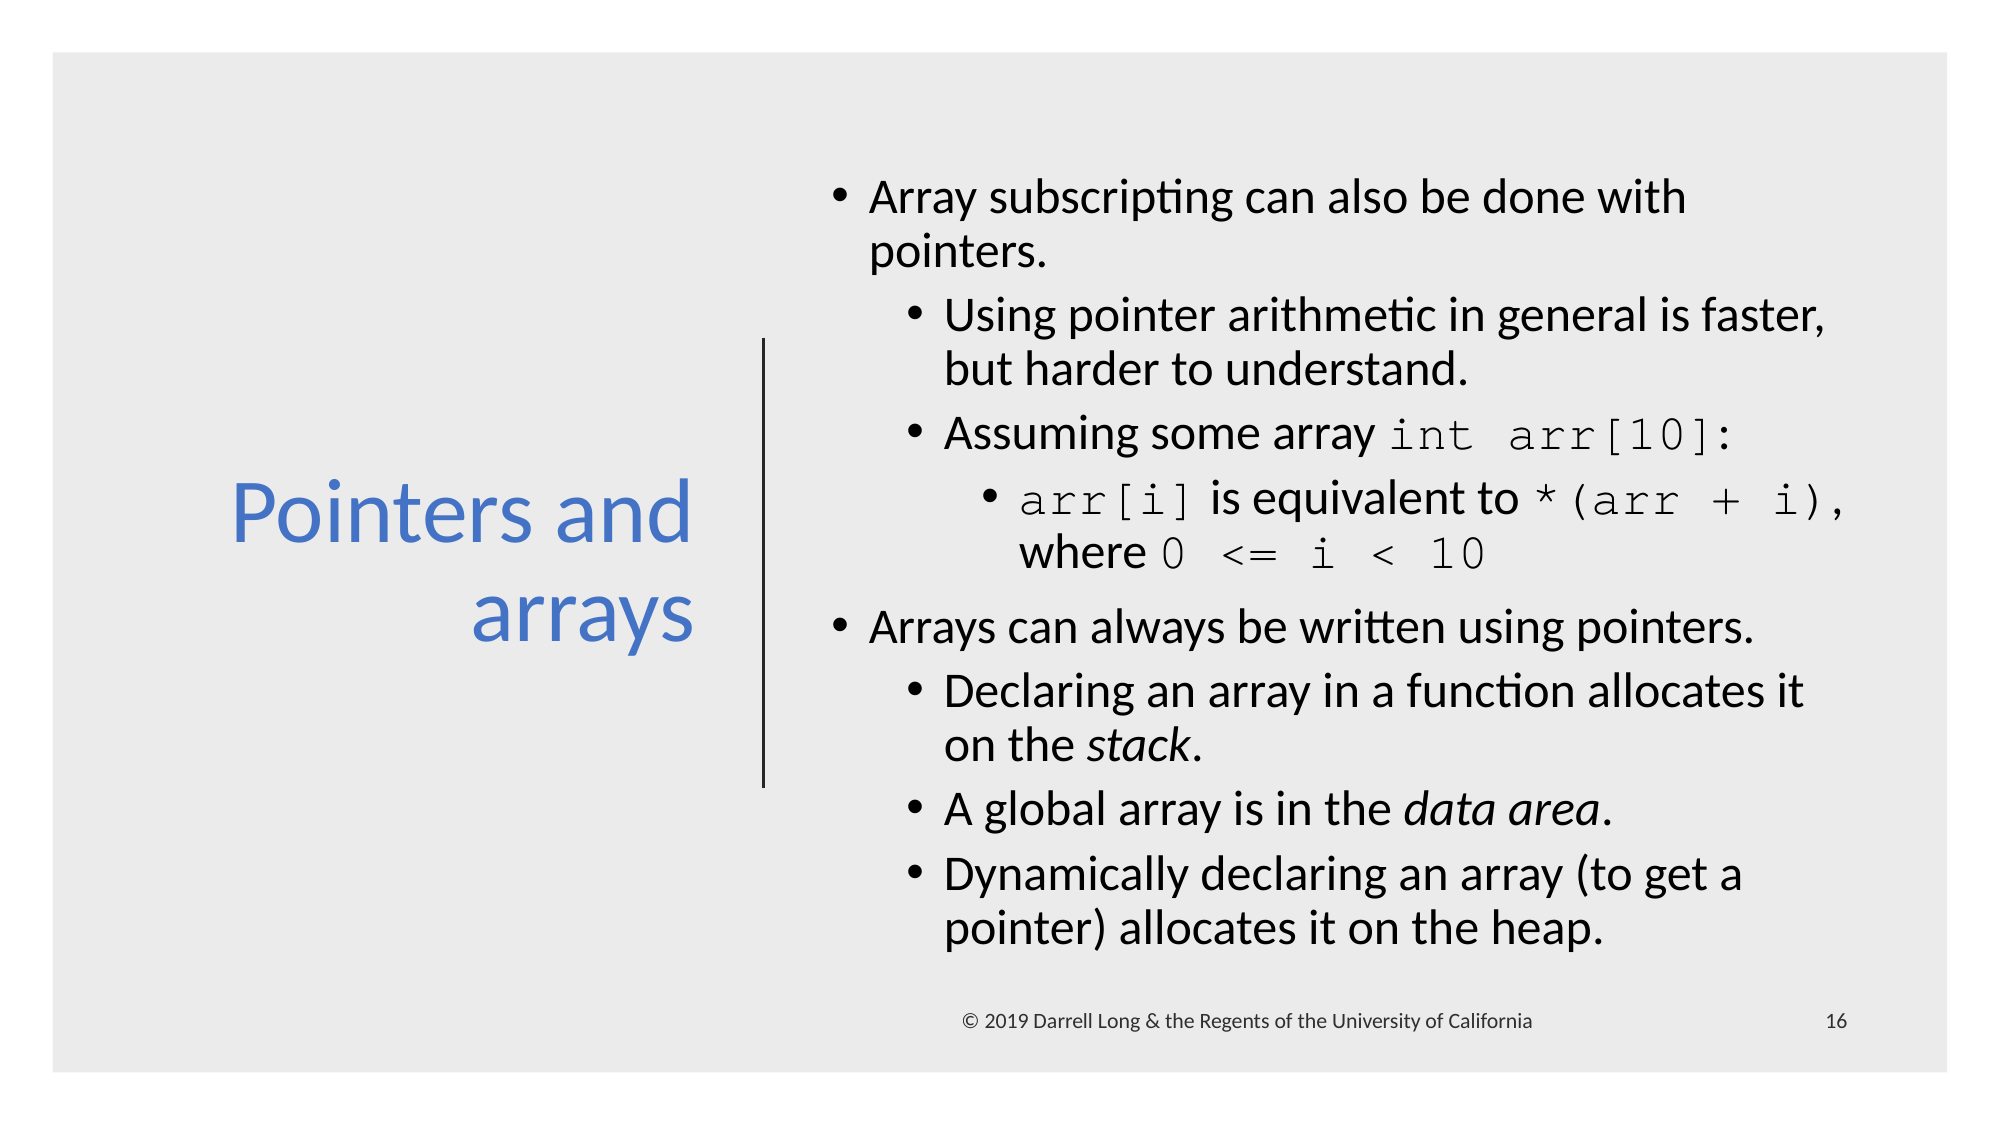

# Pointers and arrays
Array subscripting can also be done with pointers.
Using pointer arithmetic in general is faster, but harder to understand.
Assuming some array int arr[10]:
arr[i] is equivalent to *(arr + i), where 0 <= i < 10
Arrays can always be written using pointers.
Declaring an array in a function allocates it on the stack.
A global array is in the data area.
Dynamically declaring an array (to get a pointer) allocates it on the heap.
© 2019 Darrell Long & the Regents of the University of California
16